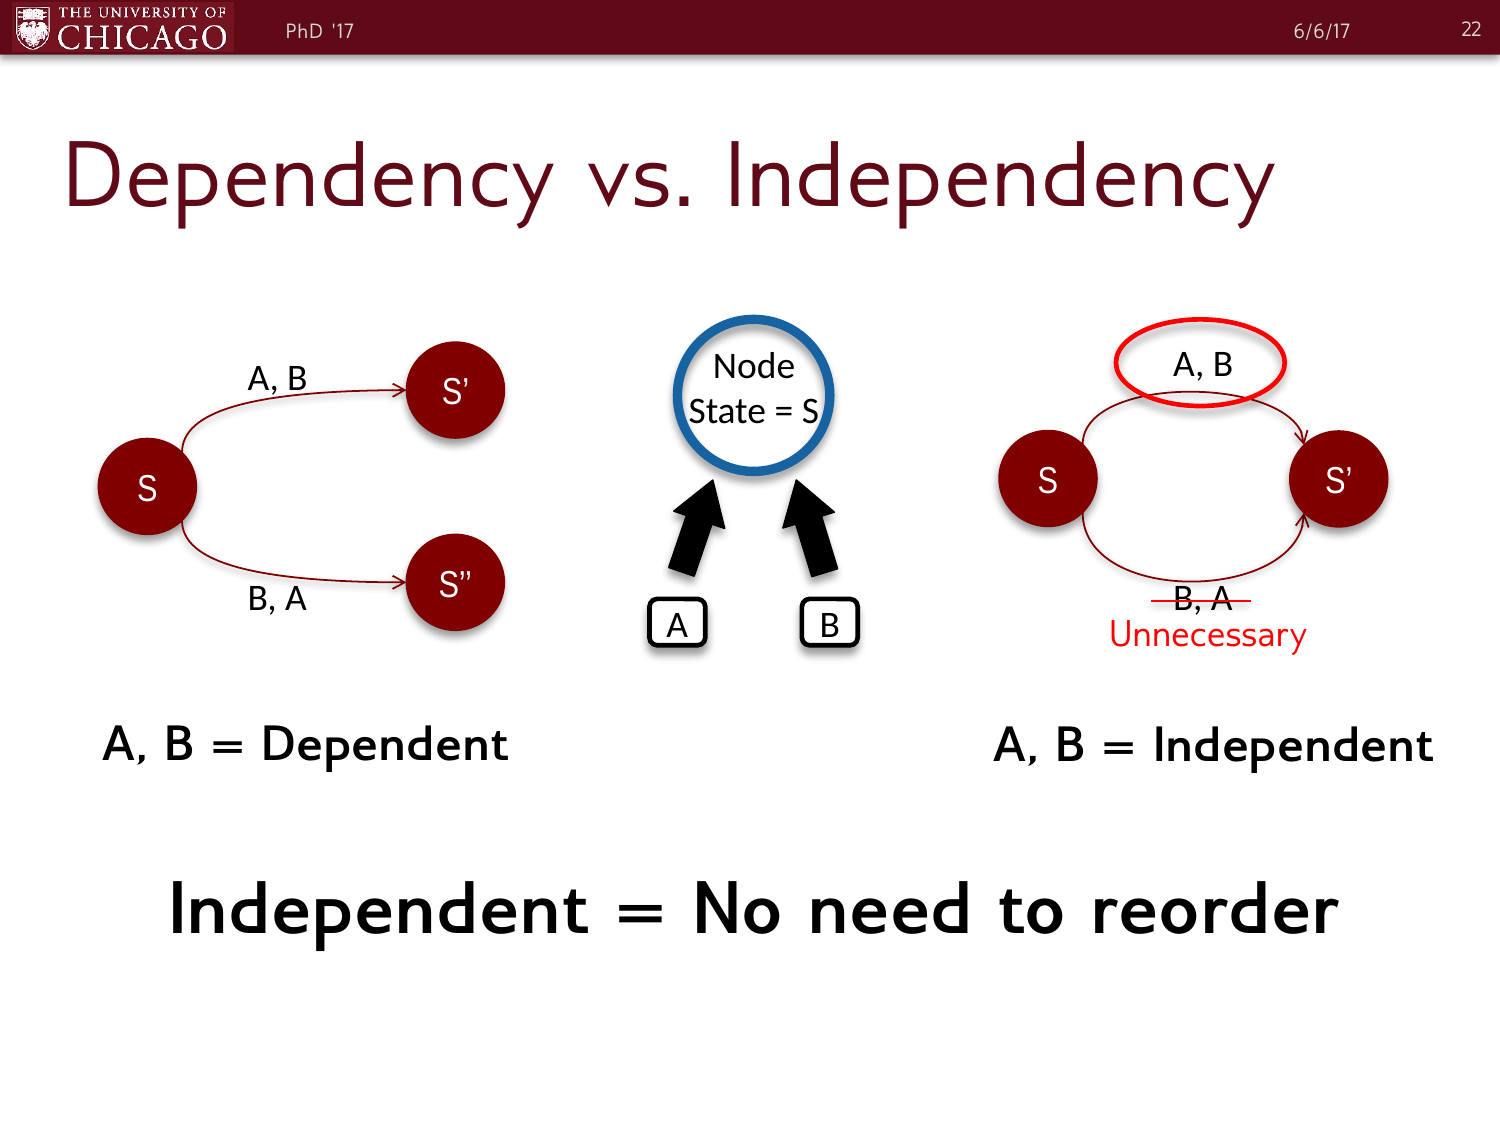

22
PhD '17
6/6/17
# Dependency vs. Independency

A, B
Node
State = S
S’
A, B
S
S’
S

S’’
B, A
B, A
A
B
Unnecessary
A, B = Dependent
A, B = Independent
Independent = No need to reorder